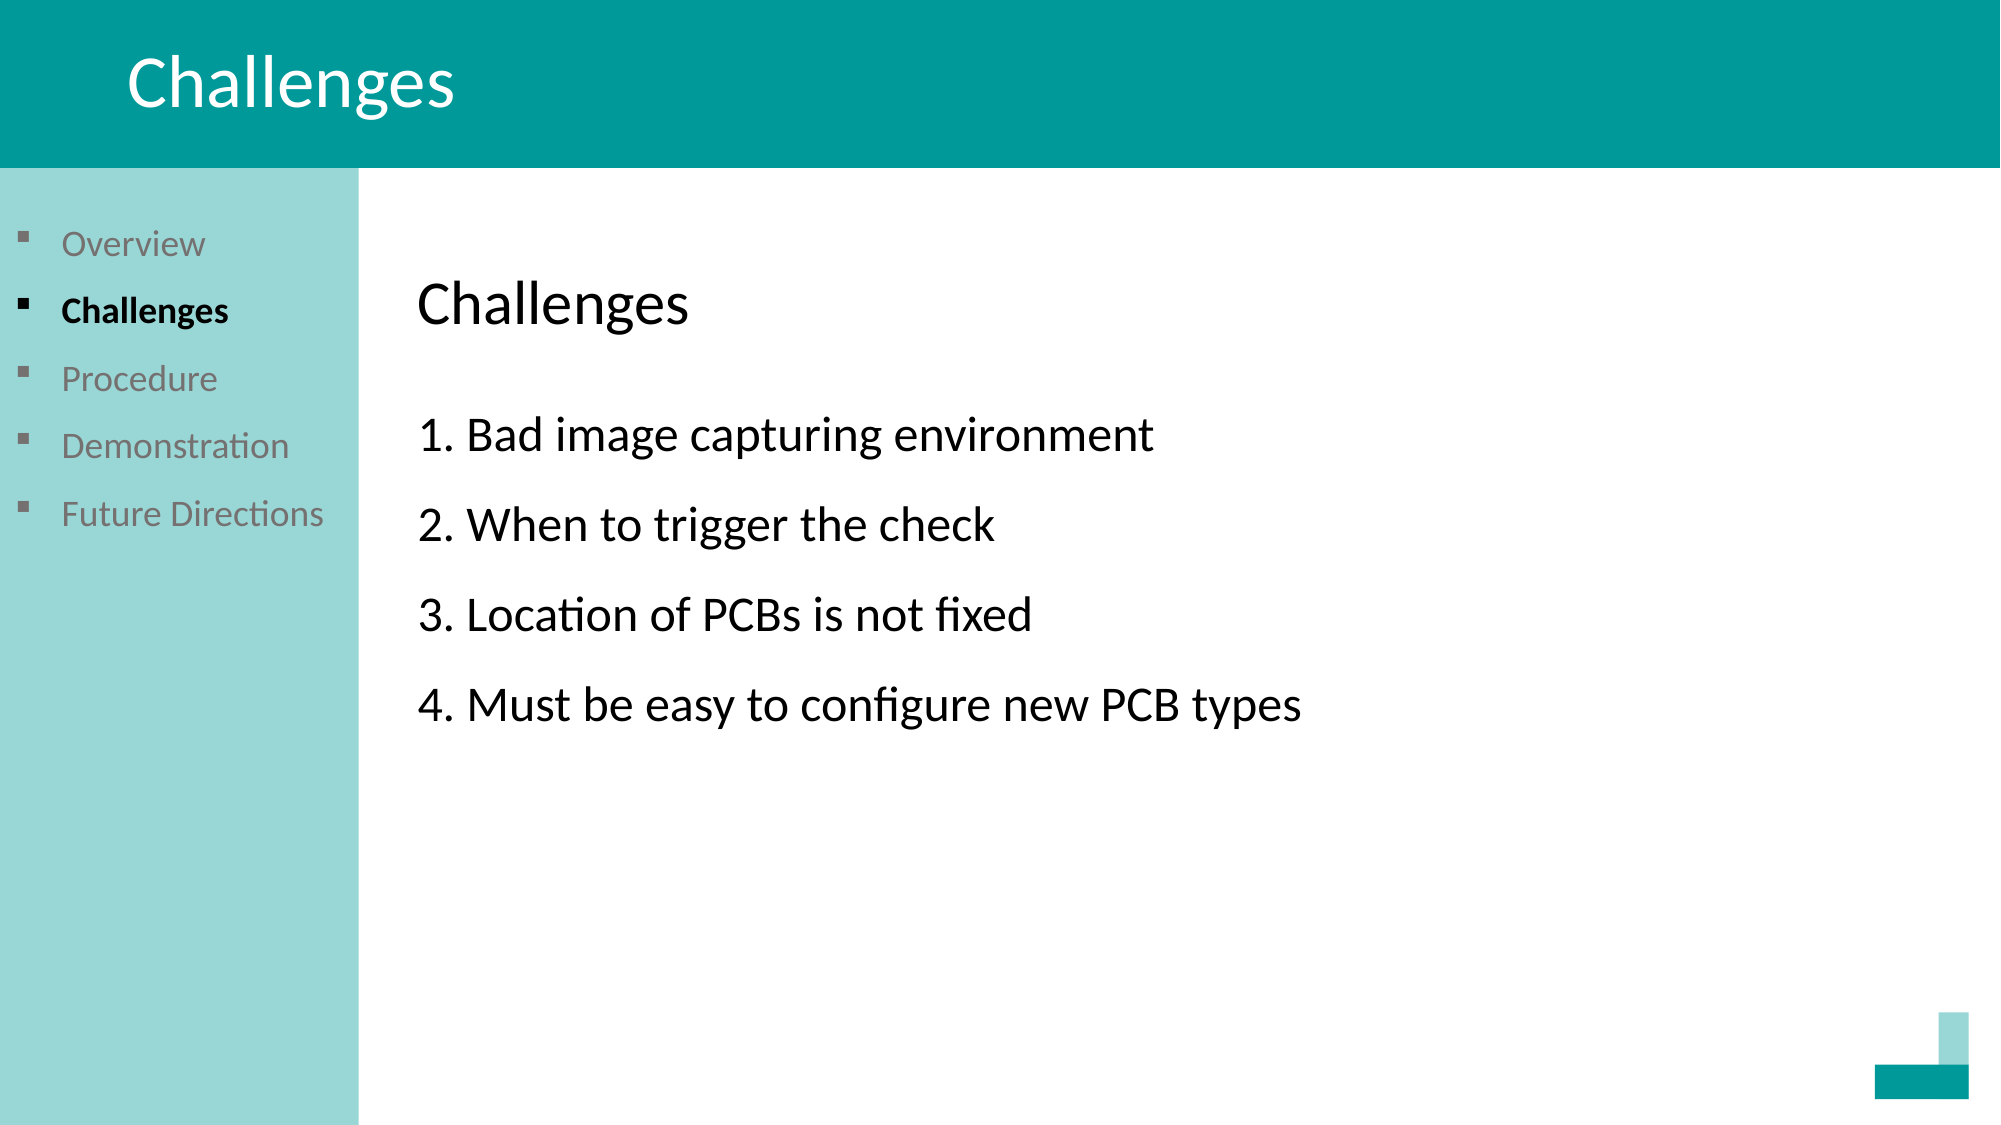

# Challenges

Overview
Challenges
Procedure
Demonstration
Future Directions
Challenges
1. Bad image capturing environment
2. When to trigger the check
3. Location of PCBs is not fixed
4. Must be easy to configure new PCB types